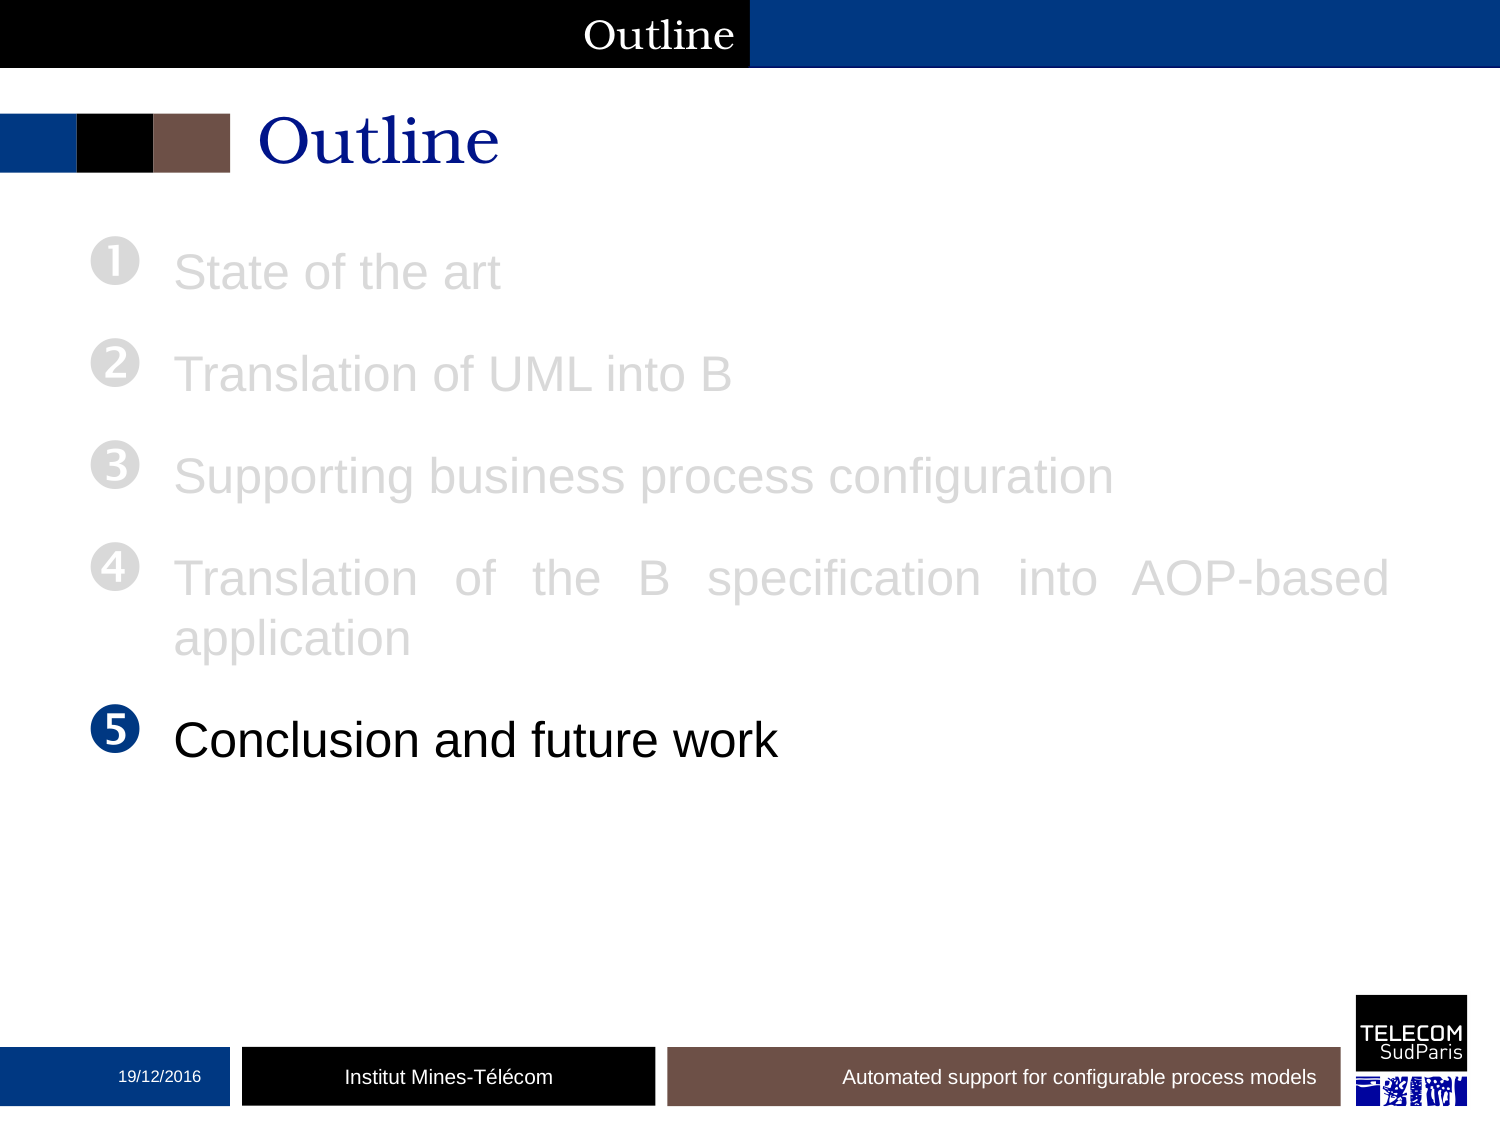

Outline

# Outline
State of the art

Translation of UML into B

Supporting business process configuration

Translation of the B specification into AOP-based application

Conclusion and future work

19/12/2016
Automated support for configurable process models